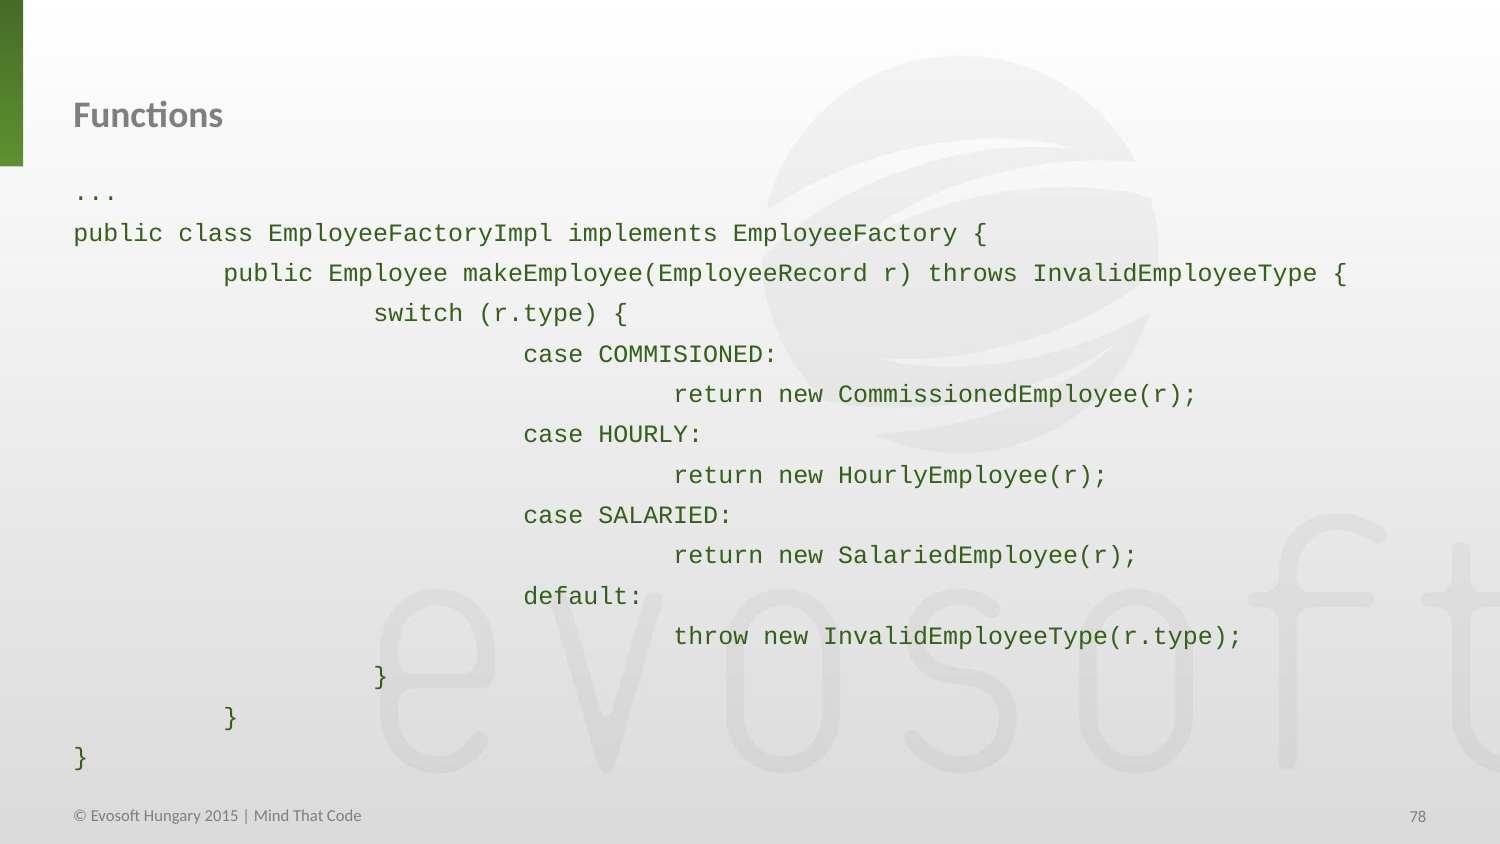

Functions
...
public class EmployeeFactoryImpl implements EmployeeFactory {
	public Employee makeEmployee(EmployeeRecord r) throws InvalidEmployeeType {
		switch (r.type) {
			case COMMISIONED:
				return new CommissionedEmployee(r);
			case HOURLY:
				return new HourlyEmployee(r);
			case SALARIED:
				return new SalariedEmployee(r);
			default:
				throw new InvalidEmployeeType(r.type);
		}
	}
}